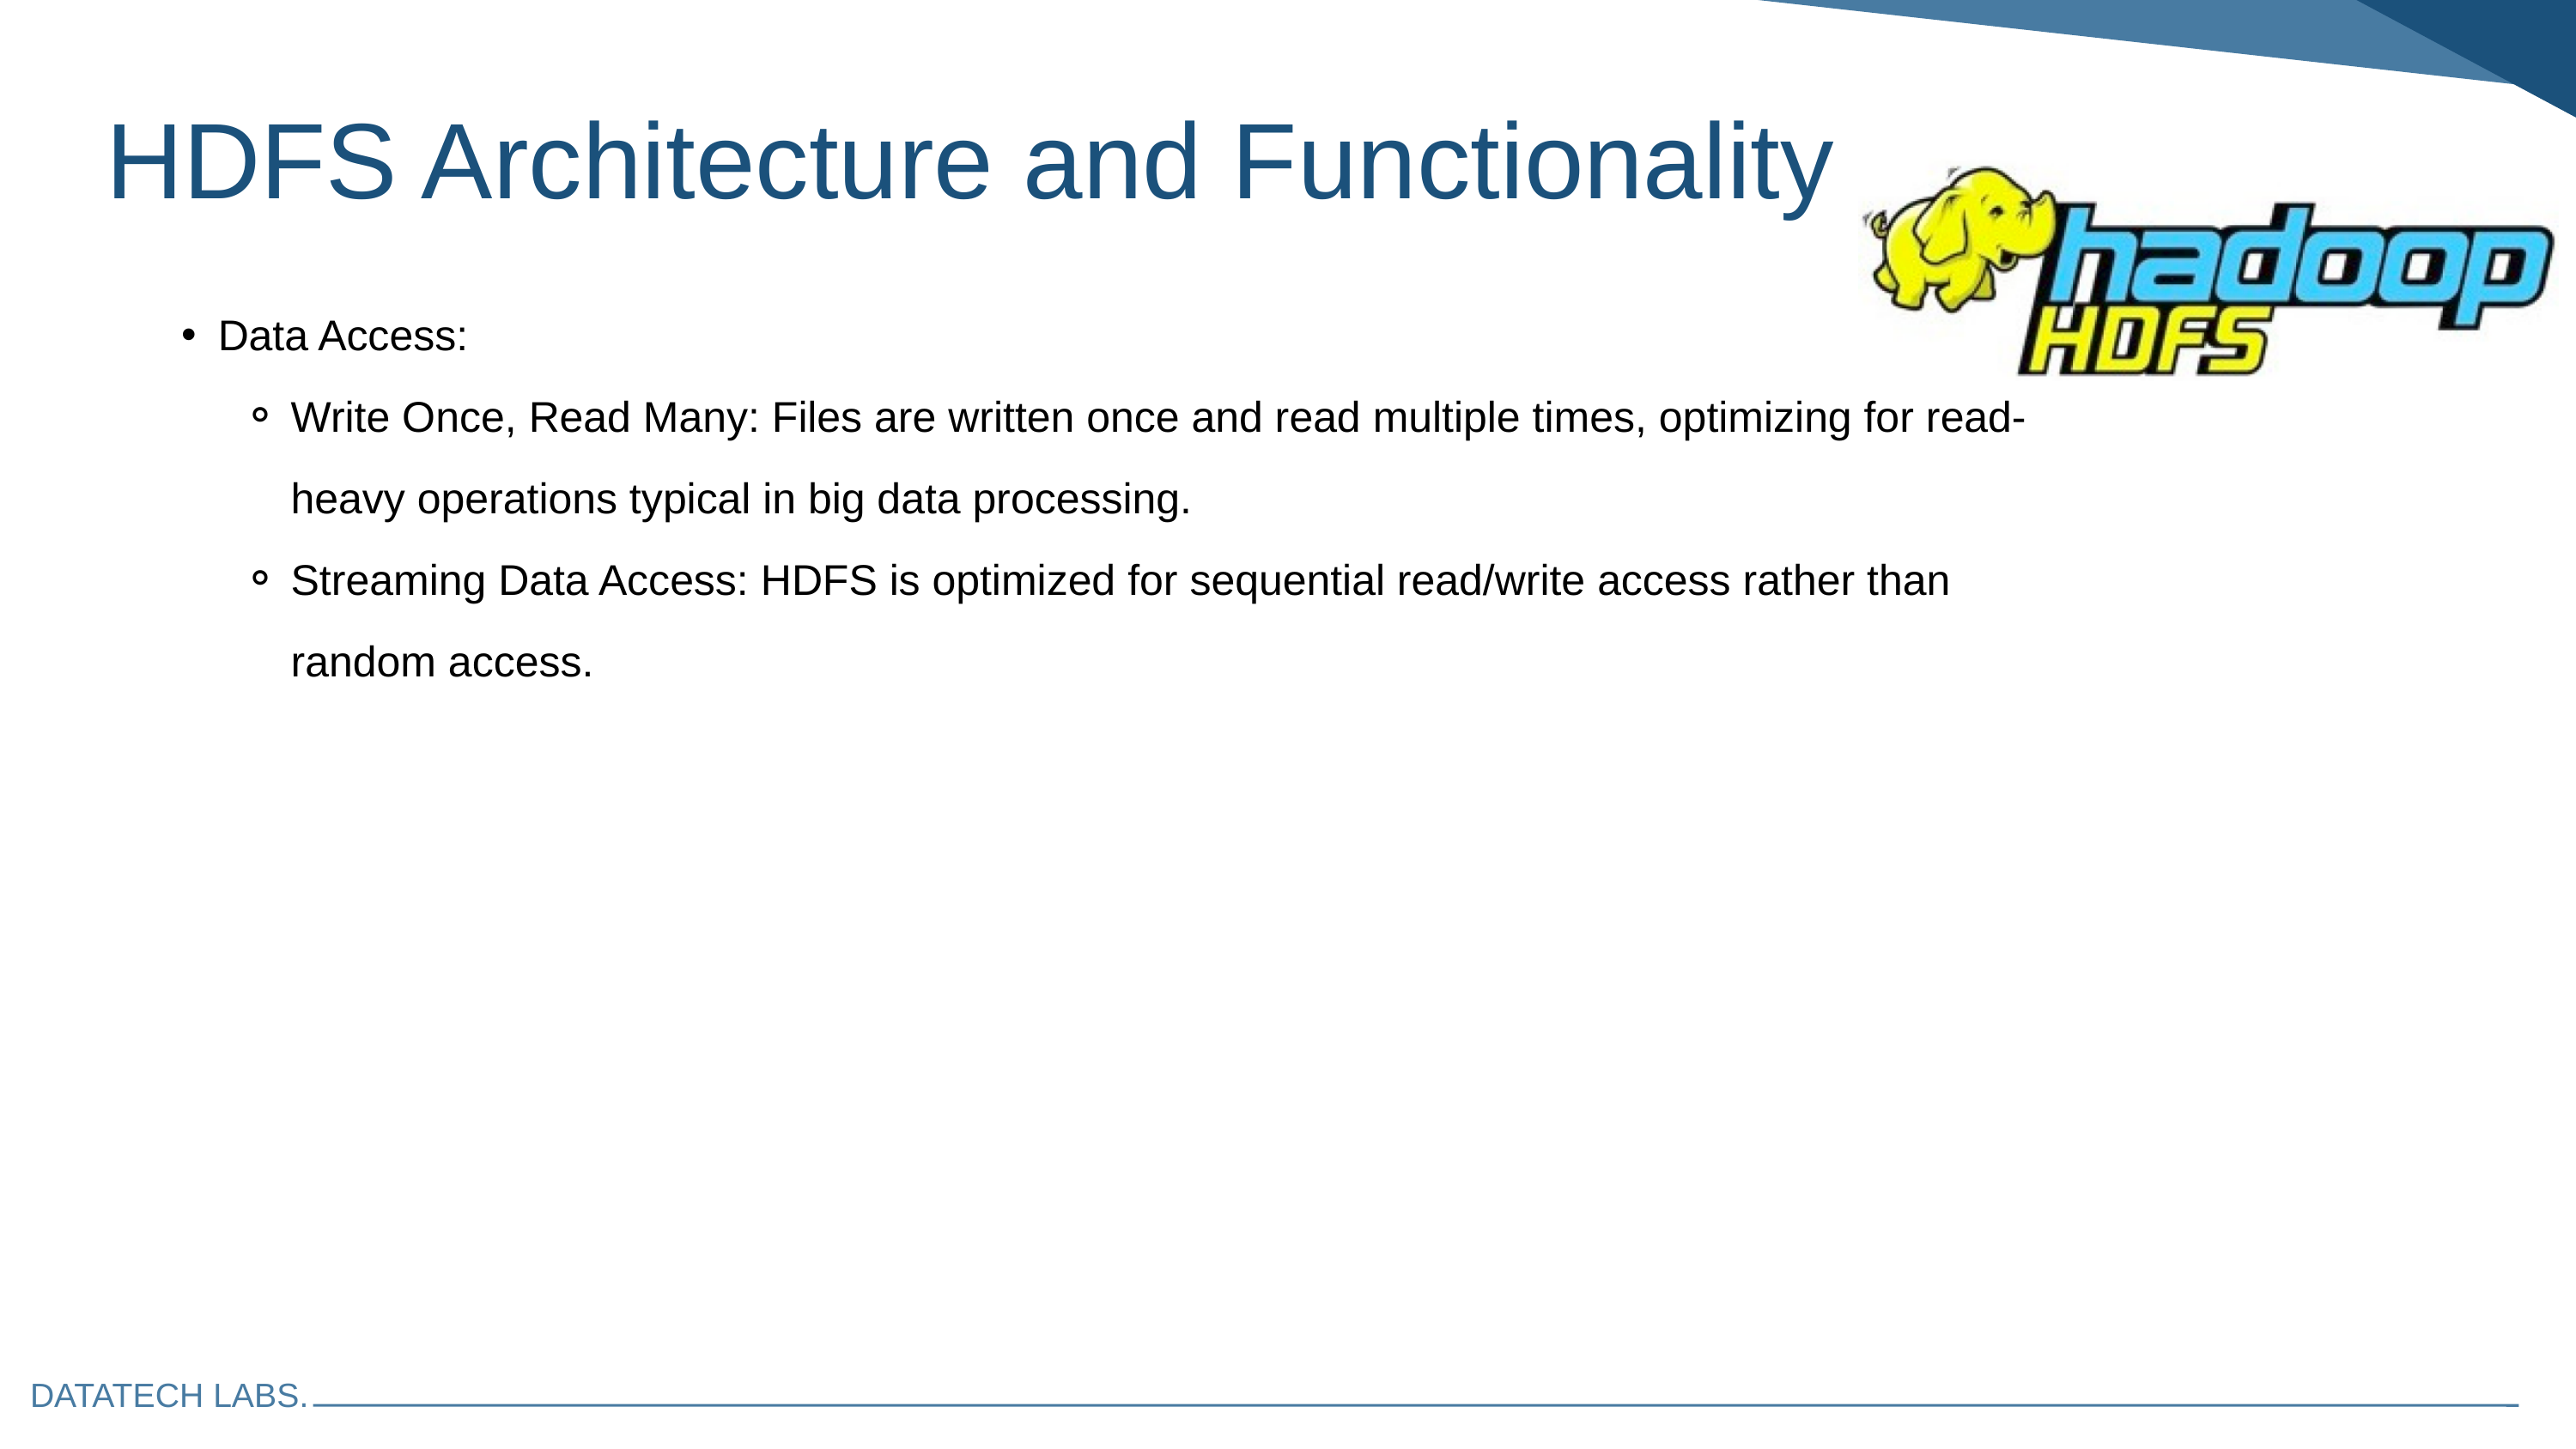

HDFS Architecture and Functionality

Data Access:
Write Once, Read Many: Files are written once and read multiple times, optimizing for read-heavy operations typical in big data processing.
Streaming Data Access: HDFS is optimized for sequential read/write access rather than random access.
DATATECH LABS.